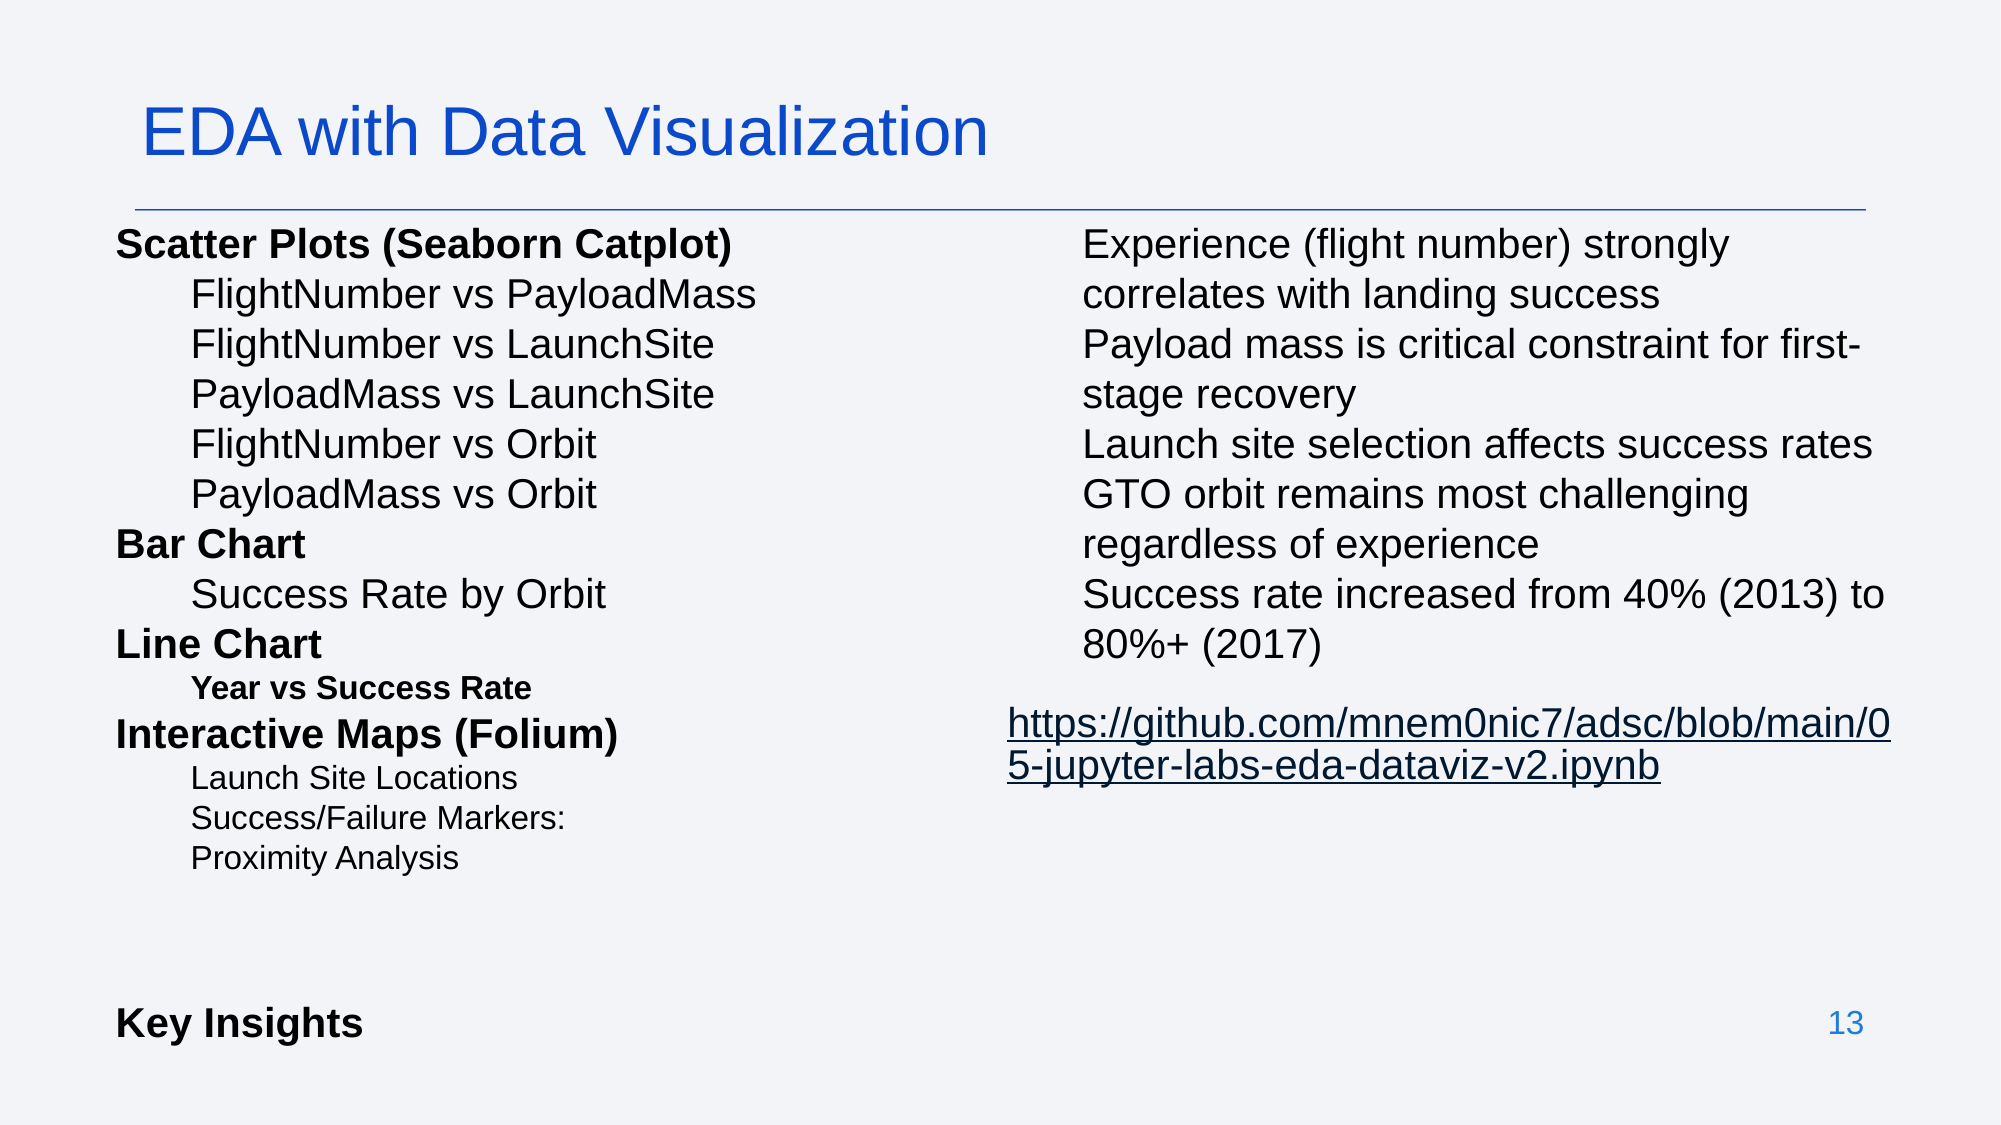

EDA with Data Visualization
Scatter Plots (Seaborn Catplot)
FlightNumber vs PayloadMass
FlightNumber vs LaunchSite
PayloadMass vs LaunchSite
FlightNumber vs Orbit
PayloadMass vs Orbit
Bar Chart
Success Rate by Orbit
Line Chart
Year vs Success Rate
Interactive Maps (Folium)
Launch Site Locations
Success/Failure Markers:
Proximity Analysis

Key Insights
Experience (flight number) strongly correlates with landing success
Payload mass is critical constraint for first-stage recovery
Launch site selection affects success rates
GTO orbit remains most challenging regardless of experience
Success rate increased from 40% (2013) to 80%+ (2017)
https://github.com/mnem0nic7/adsc/blob/main/05-jupyter-labs-eda-dataviz-v2.ipynb

13